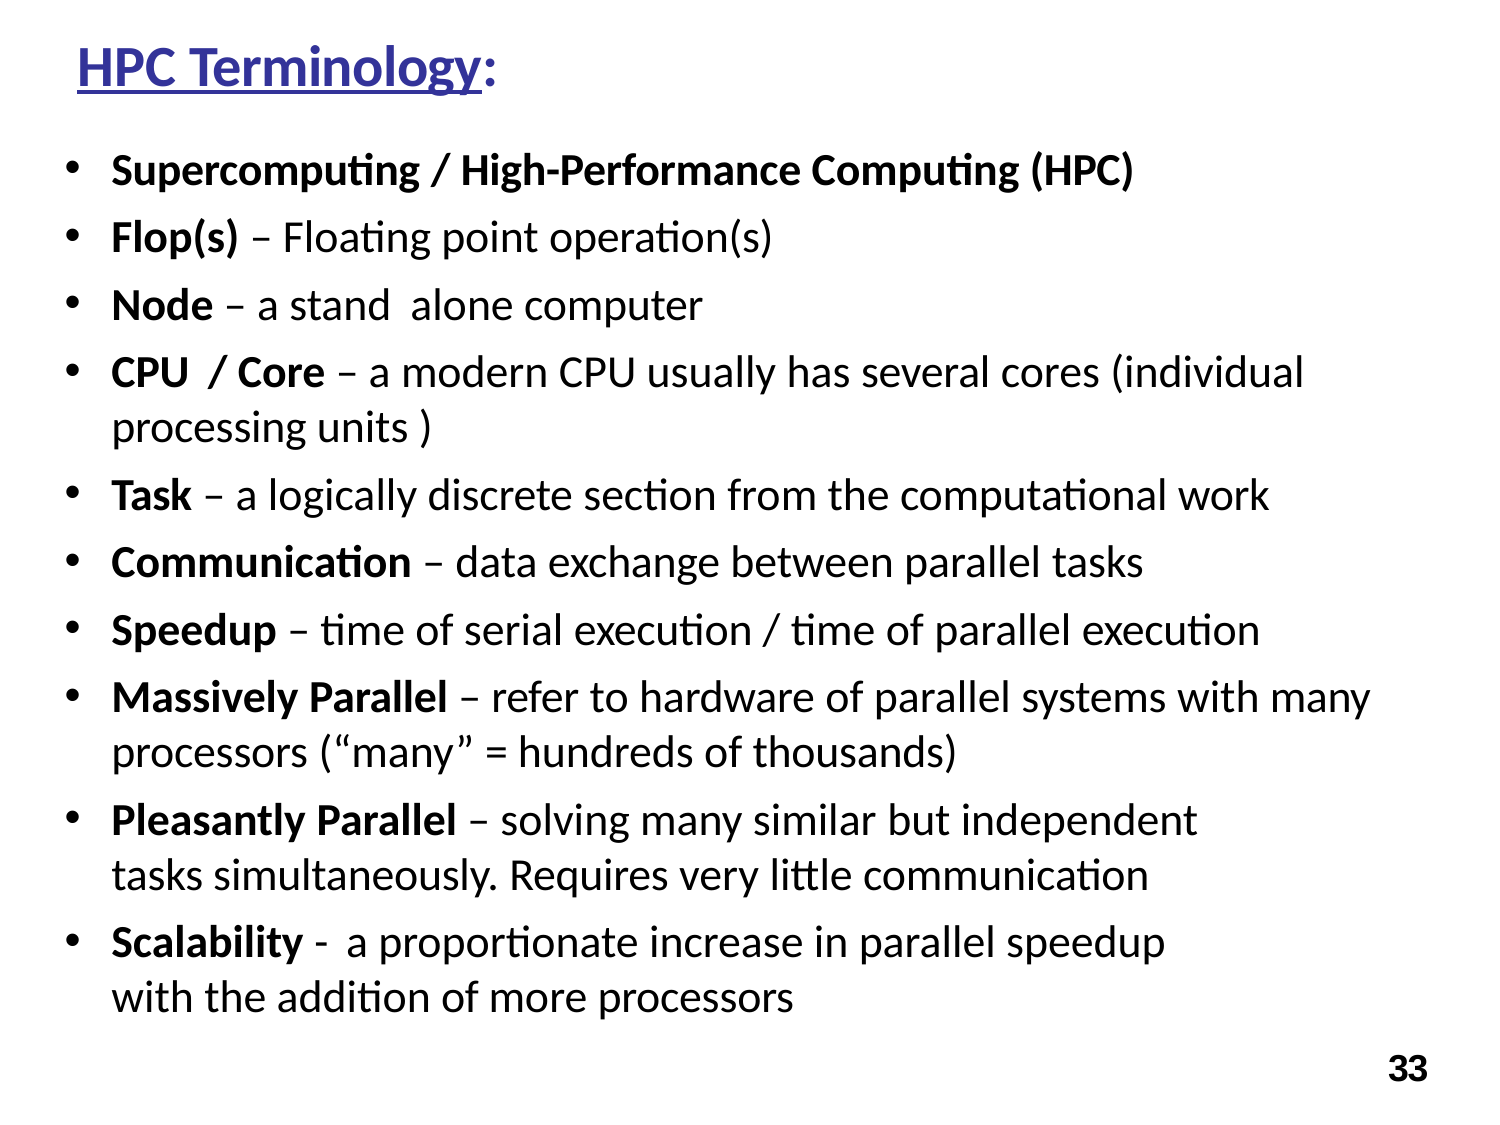

# HPC Terminology:
Supercomputing / High-Performance Computing (HPC)
Flop(s) – Floating point operation(s)
Node – a stand alone computer
CPU / Core – a modern CPU usually has several cores (individual processing units )
Task – a logically discrete section from the computational work
Communication – data exchange between parallel tasks
Speedup – time of serial execution / time of parallel execution
Massively Parallel – refer to hardware of parallel systems with many processors (“many” = hundreds of thousands)
Pleasantly Parallel – solving many similar but independent tasks simultaneously. Requires very little communication
Scalability - a proportionate increase in parallel speedup with the addition of more processors
33
Unit-1/ Parallel Computing